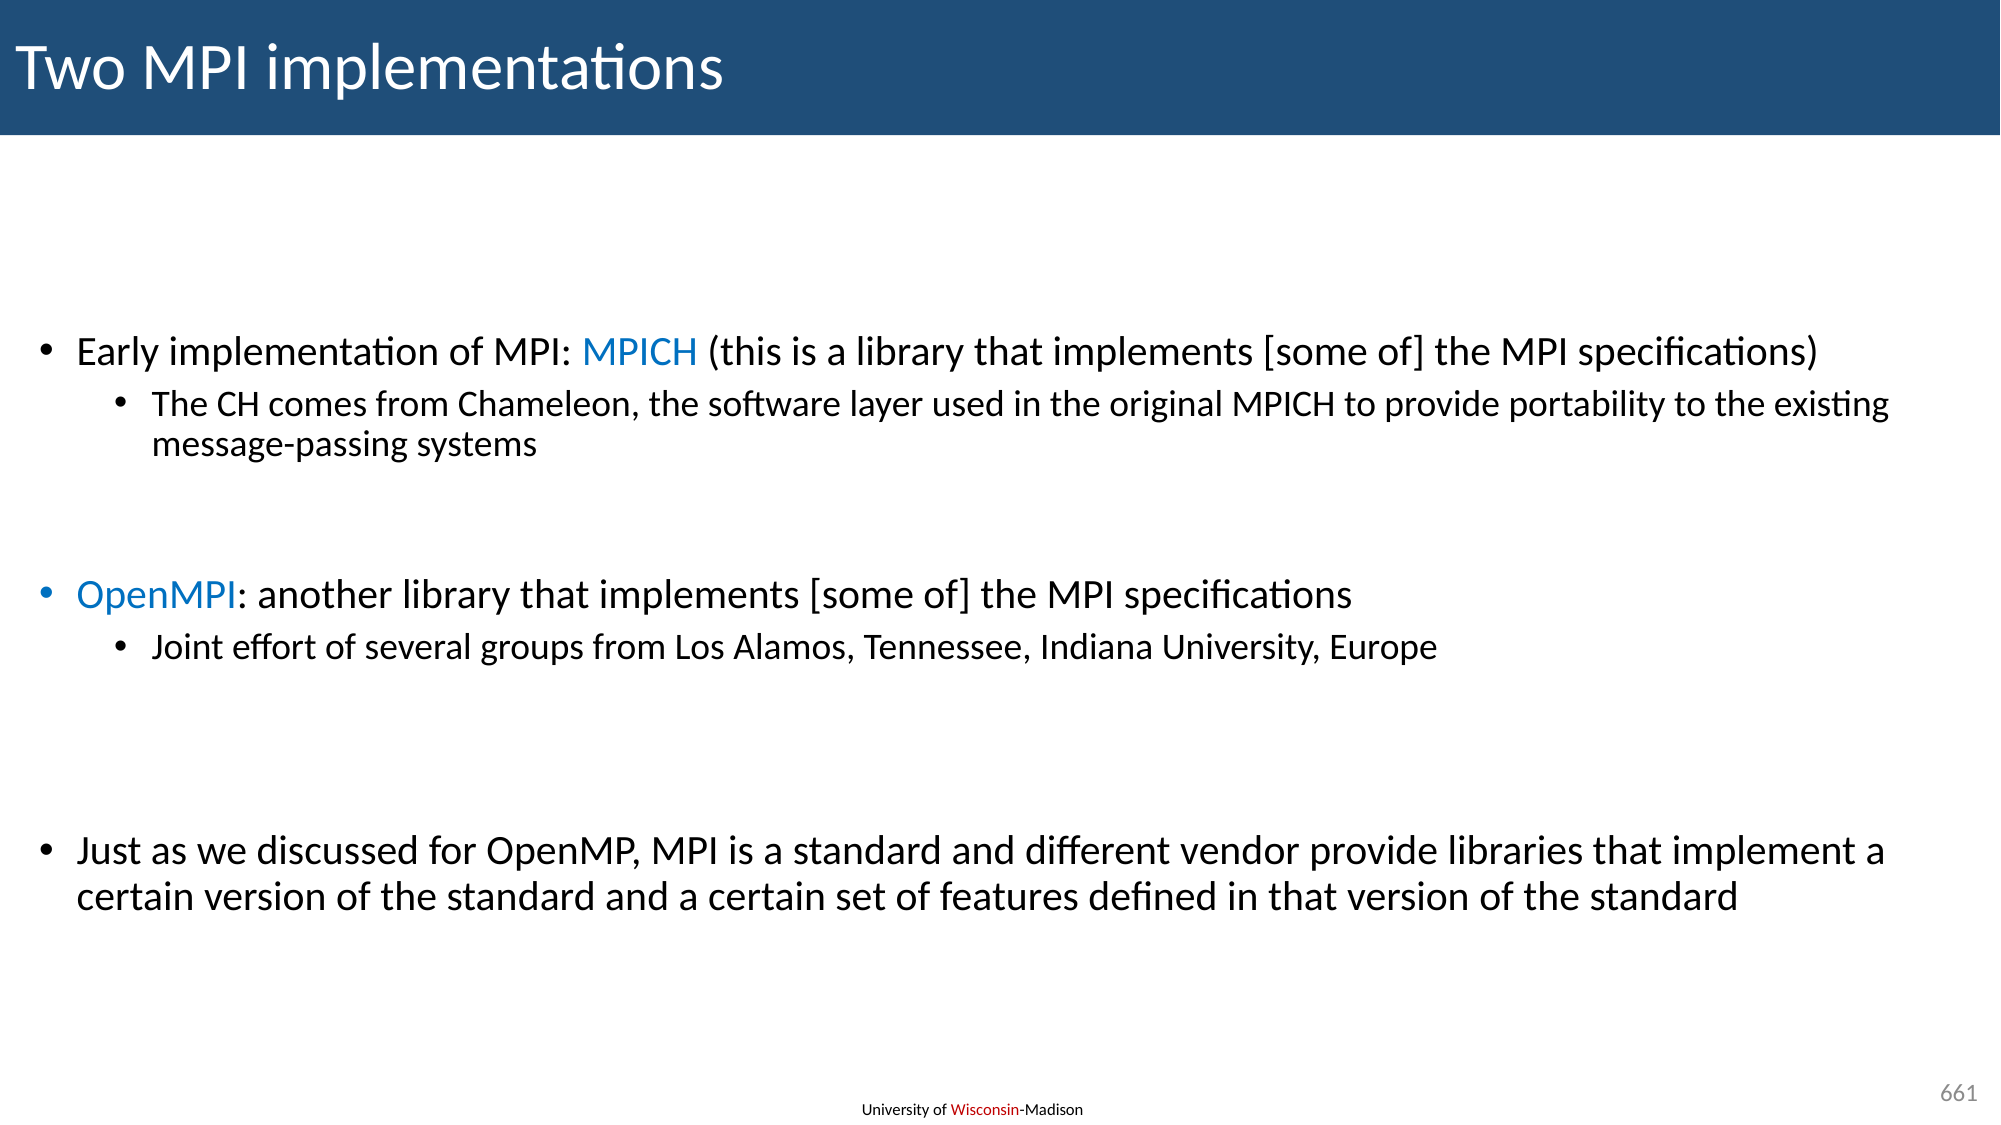

# Two MPI implementations

Early implementation of MPI: MPICH (this is a library that implements [some of] the MPI specifications)
The CH comes from Chameleon, the software layer used in the original MPICH to provide portability to the existing message-passing systems

OpenMPI: another library that implements [some of] the MPI specifications
Joint effort of several groups from Los Alamos, Tennessee, Indiana University, Europe

Just as we discussed for OpenMP, MPI is a standard and different vendor provide libraries that implement a certain version of the standard and a certain set of features defined in that version of the standard
661